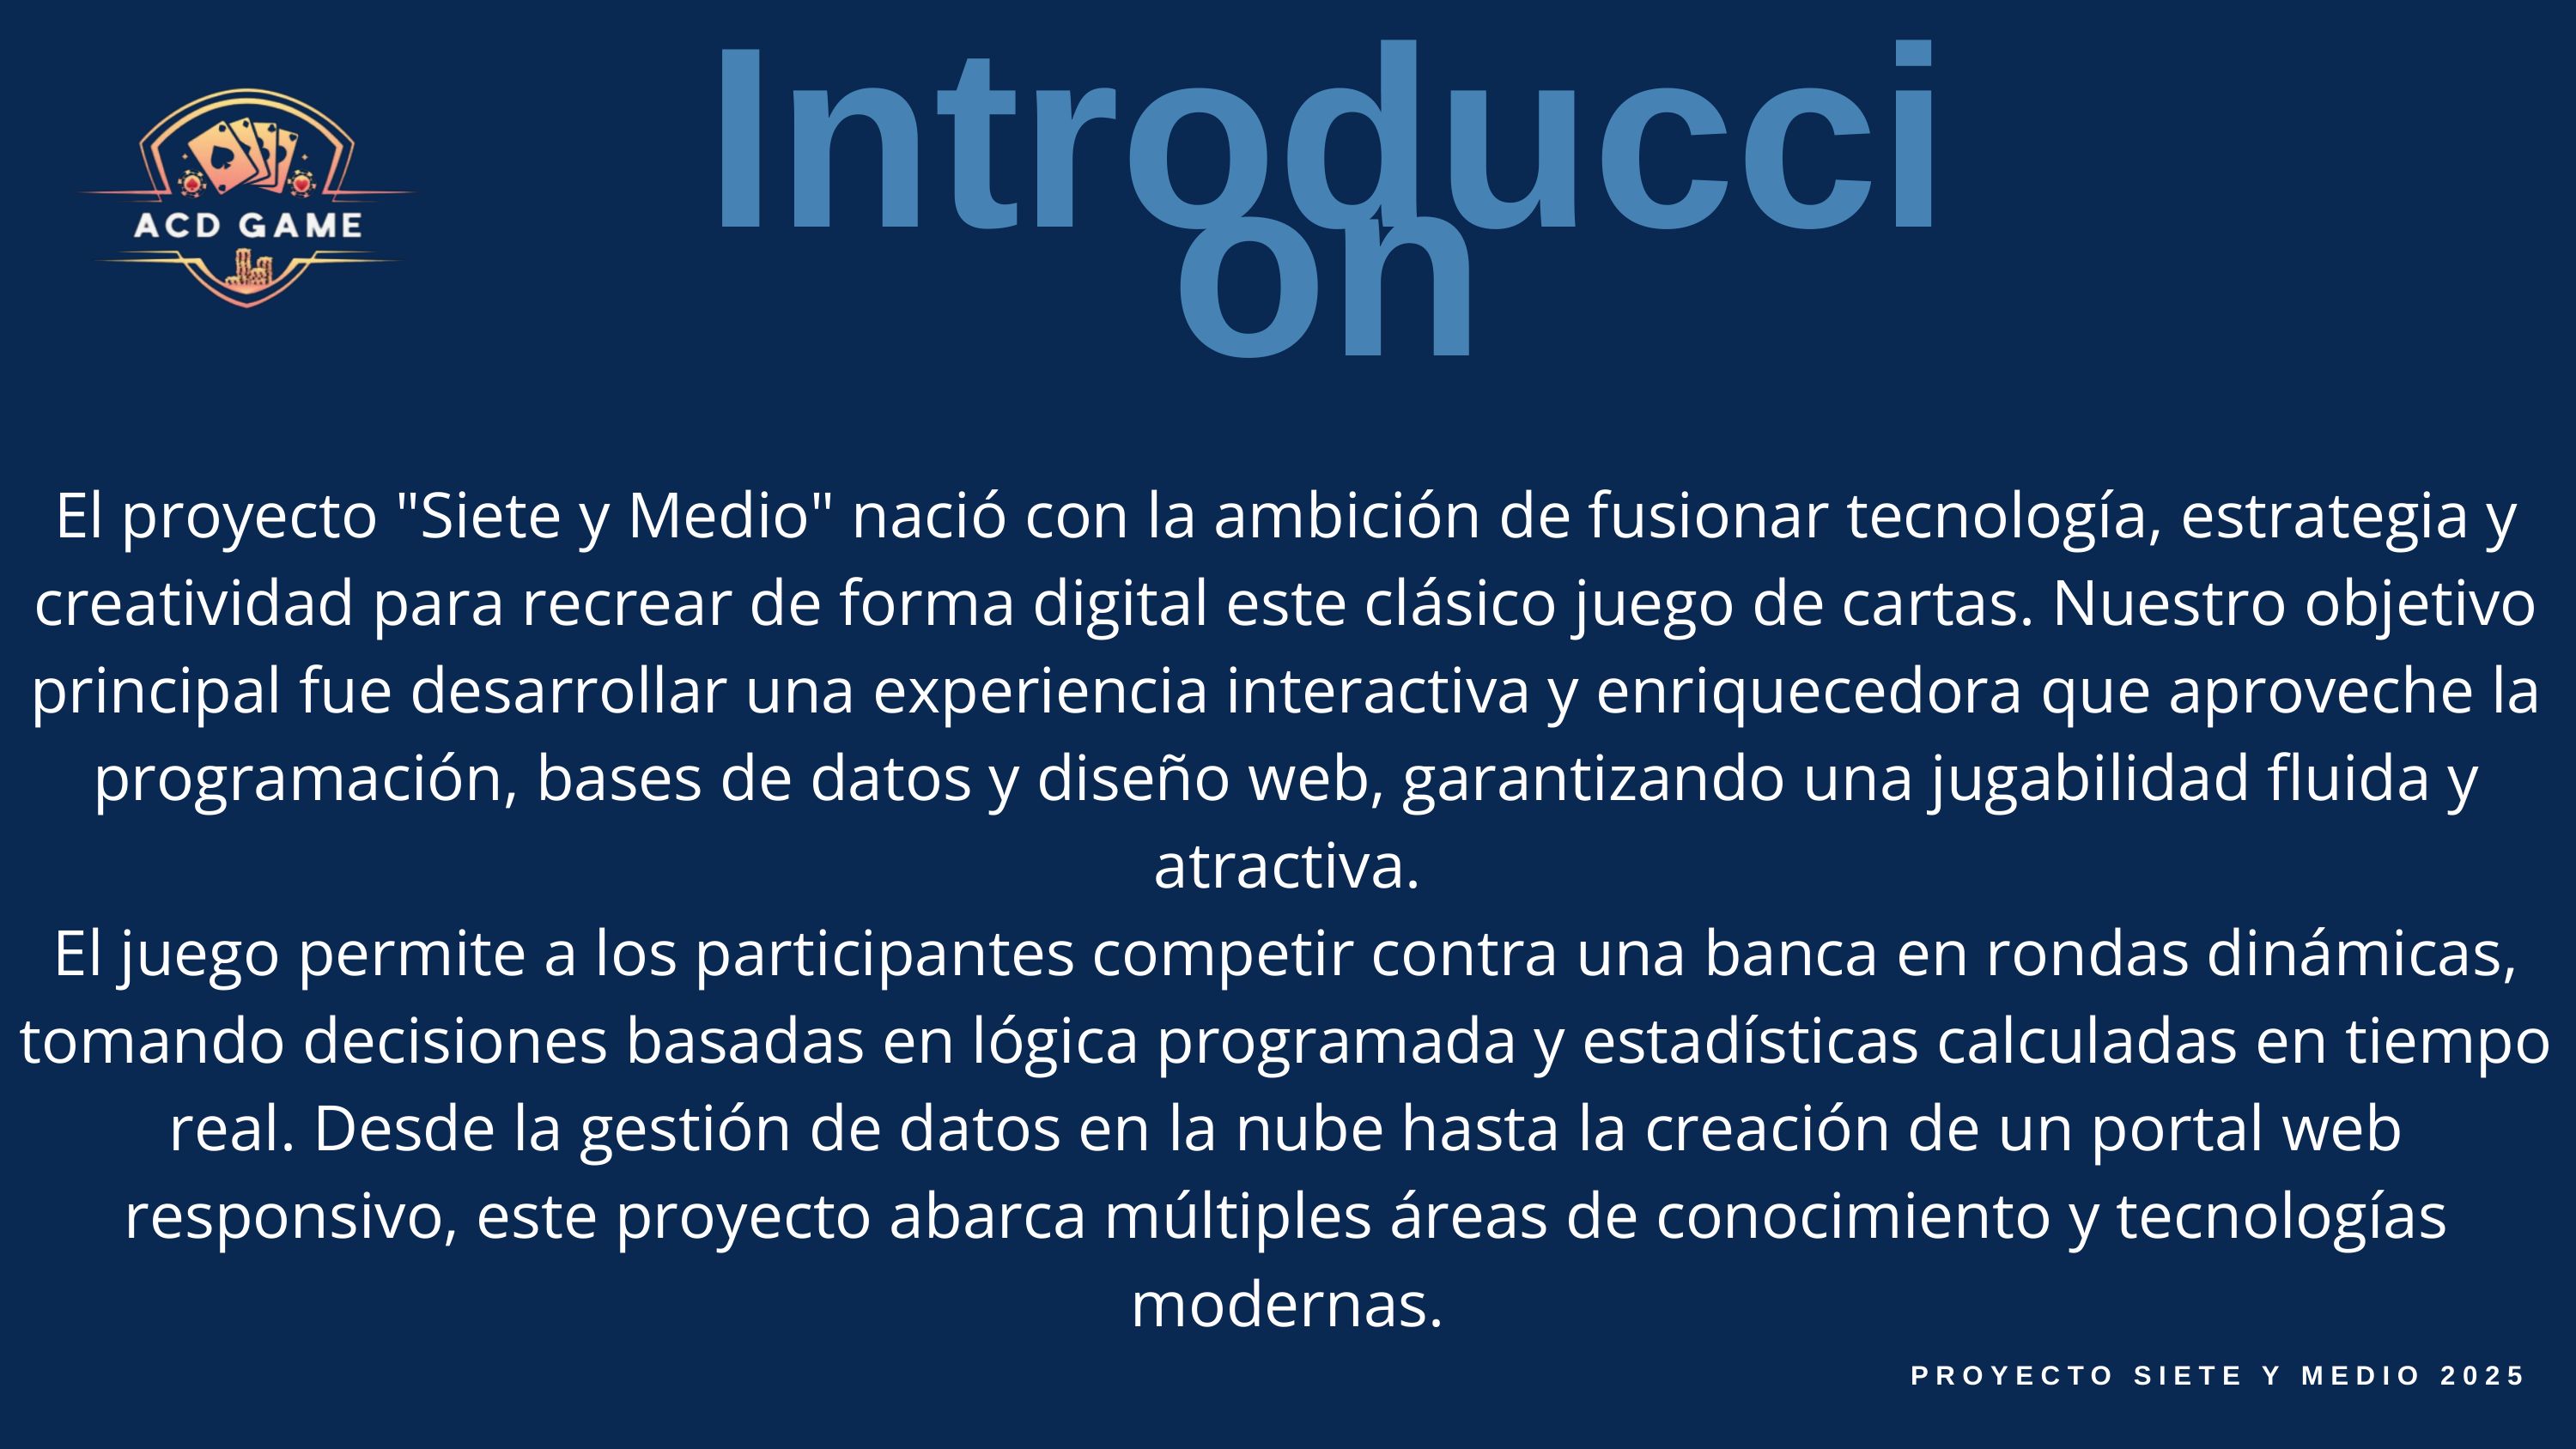

Introduccion

El proyecto "Siete y Medio" nació con la ambición de fusionar tecnología, estrategia y creatividad para recrear de forma digital este clásico juego de cartas. Nuestro objetivo principal fue desarrollar una experiencia interactiva y enriquecedora que aproveche la programación, bases de datos y diseño web, garantizando una jugabilidad fluida y atractiva.
El juego permite a los participantes competir contra una banca en rondas dinámicas, tomando decisiones basadas en lógica programada y estadísticas calculadas en tiempo real. Desde la gestión de datos en la nube hasta la creación de un portal web responsivo, este proyecto abarca múltiples áreas de conocimiento y tecnologías modernas.

PROYECTO SIETE Y MEDIO 2025